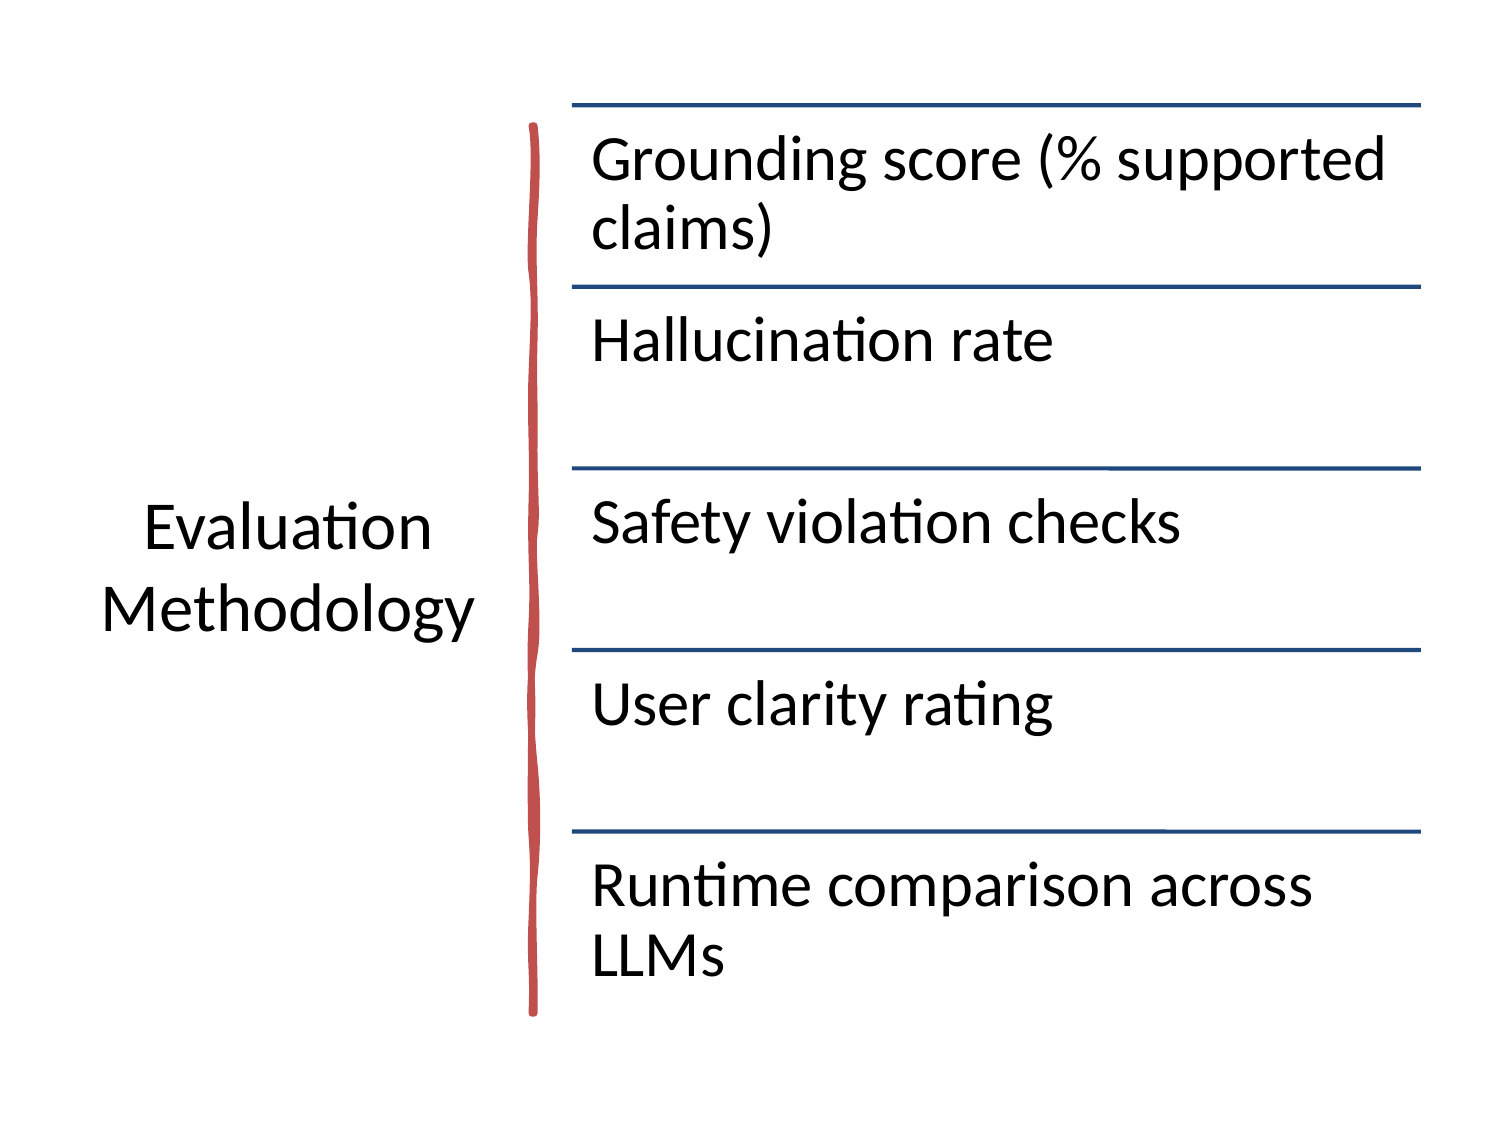

Grounding score (% supported claims)
Hallucination rate
Safety violation checks
User clarity rating
Runtime comparison across LLMs
# Evaluation Methodology